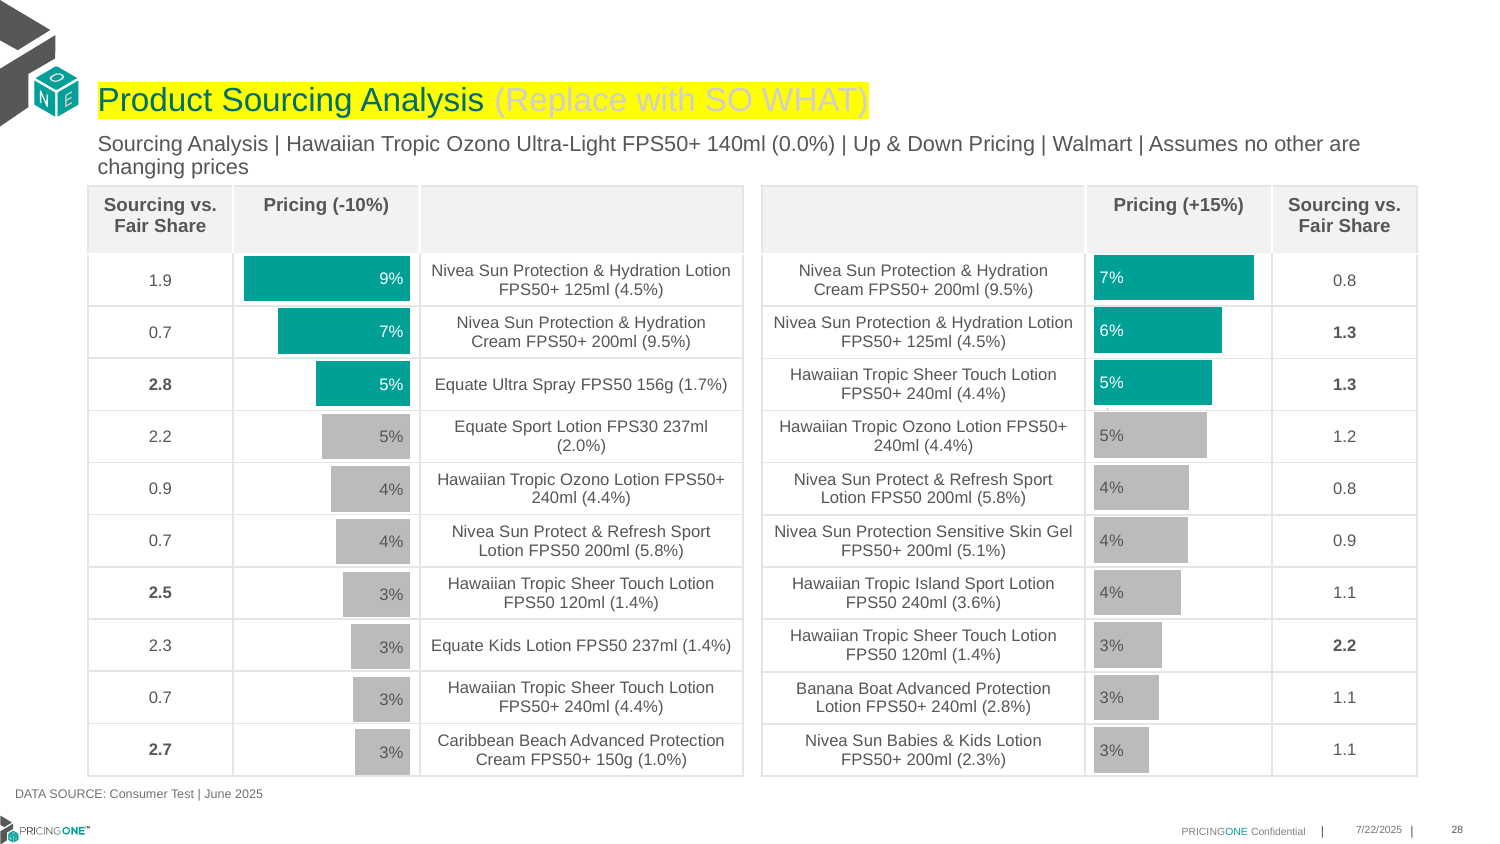

# Product Sourcing Analysis (Replace with SO WHAT)
Sourcing Analysis | Hawaiian Tropic Ozono Ultra-Light FPS50+ 140ml (0.0%) | Up & Down Pricing | Walmart | Assumes no other are changing prices
| Sourcing vs. Fair Share | Pricing (-10%) |  |
| --- | --- | --- |
| 1.9 |  | Nivea Sun Protection & Hydration Lotion FPS50+ 125ml (4.5%) |
| 0.7 |  | Nivea Sun Protection & Hydration Cream FPS50+ 200ml (9.5%) |
| 2.8 |  | Equate Ultra Spray FPS50 156g (1.7%) |
| 2.2 |  | Equate Sport Lotion FPS30 237ml (2.0%) |
| 0.9 |  | Hawaiian Tropic Ozono Lotion FPS50+ 240ml (4.4%) |
| 0.7 |  | Nivea Sun Protect & Refresh Sport Lotion FPS50 200ml (5.8%) |
| 2.5 |  | Hawaiian Tropic Sheer Touch Lotion FPS50 120ml (1.4%) |
| 2.3 |  | Equate Kids Lotion FPS50 237ml (1.4%) |
| 0.7 |  | Hawaiian Tropic Sheer Touch Lotion FPS50+ 240ml (4.4%) |
| 2.7 |  | Caribbean Beach Advanced Protection Cream FPS50+ 150g (1.0%) |
|  | Pricing (+15%) | Sourcing vs. Fair Share |
| --- | --- | --- |
| Nivea Sun Protection & Hydration Cream FPS50+ 200ml (9.5%) |  | 0.8 |
| Nivea Sun Protection & Hydration Lotion FPS50+ 125ml (4.5%) |  | 1.3 |
| Hawaiian Tropic Sheer Touch Lotion FPS50+ 240ml (4.4%) |  | 1.3 |
| Hawaiian Tropic Ozono Lotion FPS50+ 240ml (4.4%) |  | 1.2 |
| Nivea Sun Protect & Refresh Sport Lotion FPS50 200ml (5.8%) |  | 0.8 |
| Nivea Sun Protection Sensitive Skin Gel FPS50+ 200ml (5.1%) |  | 0.9 |
| Hawaiian Tropic Island Sport Lotion FPS50 240ml (3.6%) |  | 1.1 |
| Hawaiian Tropic Sheer Touch Lotion FPS50 120ml (1.4%) |  | 2.2 |
| Banana Boat Advanced Protection Lotion FPS50+ 240ml (2.8%) |  | 1.1 |
| Nivea Sun Babies & Kids Lotion FPS50+ 200ml (2.3%) |  | 1.1 |

### Chart

| Category | Hawaiian Tropic Ozono Ultra-Light FPS50+ 140ml (0.0%) |
|---|---|
| Nivea Sun Protection & Hydration Cream FPS50+ 200ml (9.5%) | 0.07424250493096221 |
| Nivea Sun Protection & Hydration Lotion FPS50+ 125ml (4.5%) | 0.05952499408792486 |
| Hawaiian Tropic Sheer Touch Lotion FPS50+ 240ml (4.4%) | 0.05478578336515975 |
| Hawaiian Tropic Ozono Lotion FPS50+ 240ml (4.4%) | 0.05219516149267082 |
| Nivea Sun Protect & Refresh Sport Lotion FPS50 200ml (5.8%) | 0.04404078362231858 |
| Nivea Sun Protection Sensitive Skin Gel FPS50+ 200ml (5.1%) | 0.04385141605448578 |
| Hawaiian Tropic Island Sport Lotion FPS50 240ml (3.6%) | 0.04050547403524997 |
| Hawaiian Tropic Sheer Touch Lotion FPS50 120ml (1.4%) | 0.031578884851119336 |
| Banana Boat Advanced Protection Lotion FPS50+ 240ml (2.8%) | 0.03024232186660948 |
| Nivea Sun Babies & Kids Lotion FPS50+ 200ml (2.3%) | 0.025668711639904893 |

### Chart

| Category | Hawaiian Tropic Ozono Ultra-Light FPS50+ 140ml (0.0%) |
|---|---|
| Nivea Sun Protection & Hydration Lotion FPS50+ 125ml (4.5%) | 0.0854982203469651 |
| Nivea Sun Protection & Hydration Cream FPS50+ 200ml (9.5%) | 0.06787628537388925 |
| Equate Ultra Spray FPS50 156g (1.7%) | 0.04863253137527631 |
| Equate Sport Lotion FPS30 237ml (2.0%) | 0.0452904620237471 |
| Hawaiian Tropic Ozono Lotion FPS50+ 240ml (4.4%) | 0.04069769772902878 |
| Nivea Sun Protect & Refresh Sport Lotion FPS50 200ml (5.8%) | 0.0380942463104904 |
| Hawaiian Tropic Sheer Touch Lotion FPS50 120ml (1.4%) | 0.03469398121328717 |
| Equate Kids Lotion FPS50 237ml (1.4%) | 0.030535227132124552 |
| Hawaiian Tropic Sheer Touch Lotion FPS50+ 240ml (4.4%) | 0.02921381277974263 |
| Caribbean Beach Advanced Protection Cream FPS50+ 150g (1.0%) | 0.028528568997866887 |
DATA SOURCE: Consumer Test | June 2025

7/22/2025
28